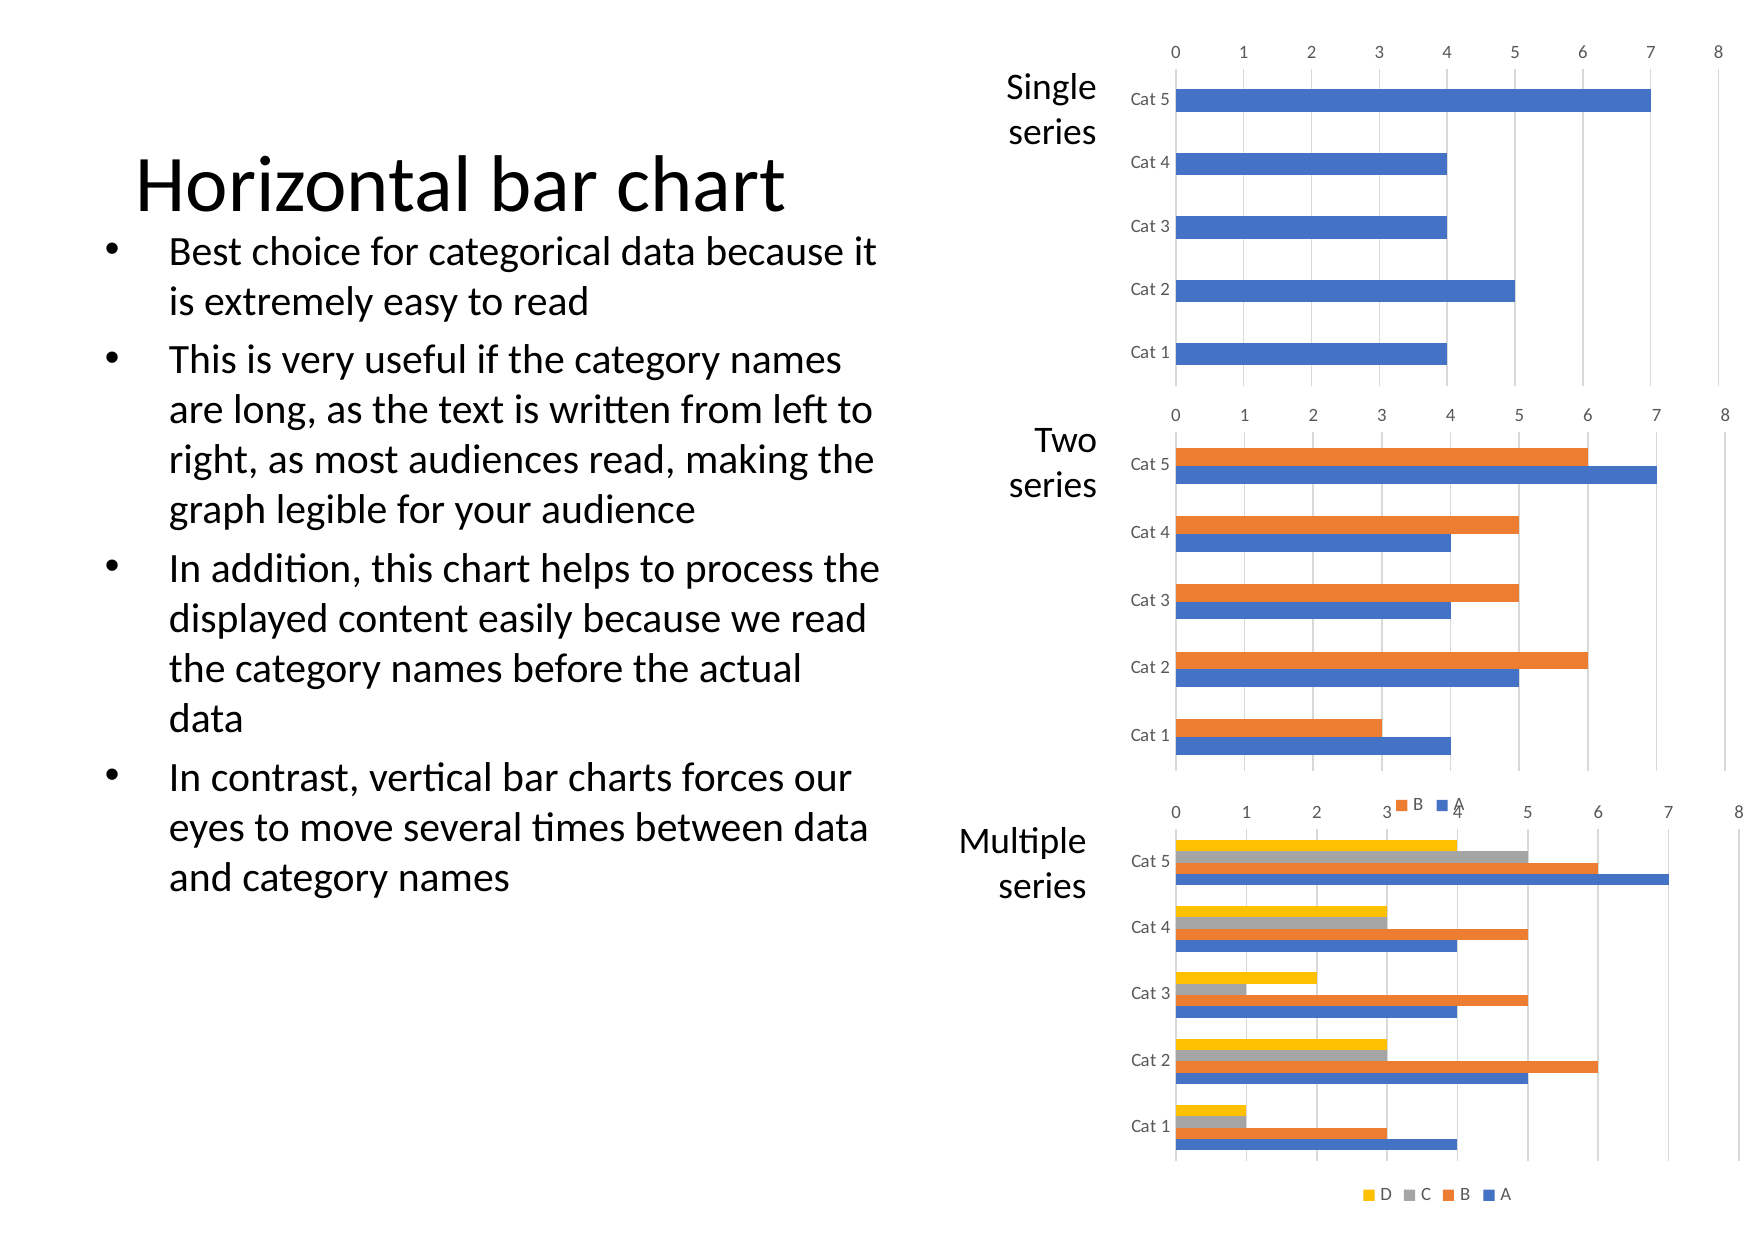

### Chart

| Category | A |
|---|---|
| Cat 1 | 4.0 |
| Cat 2 | 5.0 |
| Cat 3 | 4.0 |
| Cat 4 | 4.0 |
| Cat 5 | 7.0 |
Single
series
# Horizontal bar chart
Best choice for categorical data because it is extremely easy to read
This is very useful if the category names are long, as the text is written from left to right, as most audiences read, making the graph legible for your audience
In addition, this chart helps to process the displayed content easily because we read the category names before the actual data
In contrast, vertical bar charts forces our eyes to move several times between data and category names

### Chart

| Category | A | B |
|---|---|---|
| Cat 1 | 4.0 | 3.0 |
| Cat 2 | 5.0 | 6.0 |
| Cat 3 | 4.0 | 5.0 |
| Cat 4 | 4.0 | 5.0 |
| Cat 5 | 7.0 | 6.0 |
Two
series

### Chart

| Category | A | B | C | D |
|---|---|---|---|---|
| Cat 1 | 4.0 | 3.0 | 1.0 | 1.0 |
| Cat 2 | 5.0 | 6.0 | 3.0 | 3.0 |
| Cat 3 | 4.0 | 5.0 | 1.0 | 2.0 |
| Cat 4 | 4.0 | 5.0 | 3.0 | 3.0 |
| Cat 5 | 7.0 | 6.0 | 5.0 | 4.0 |
Multiple
series
37